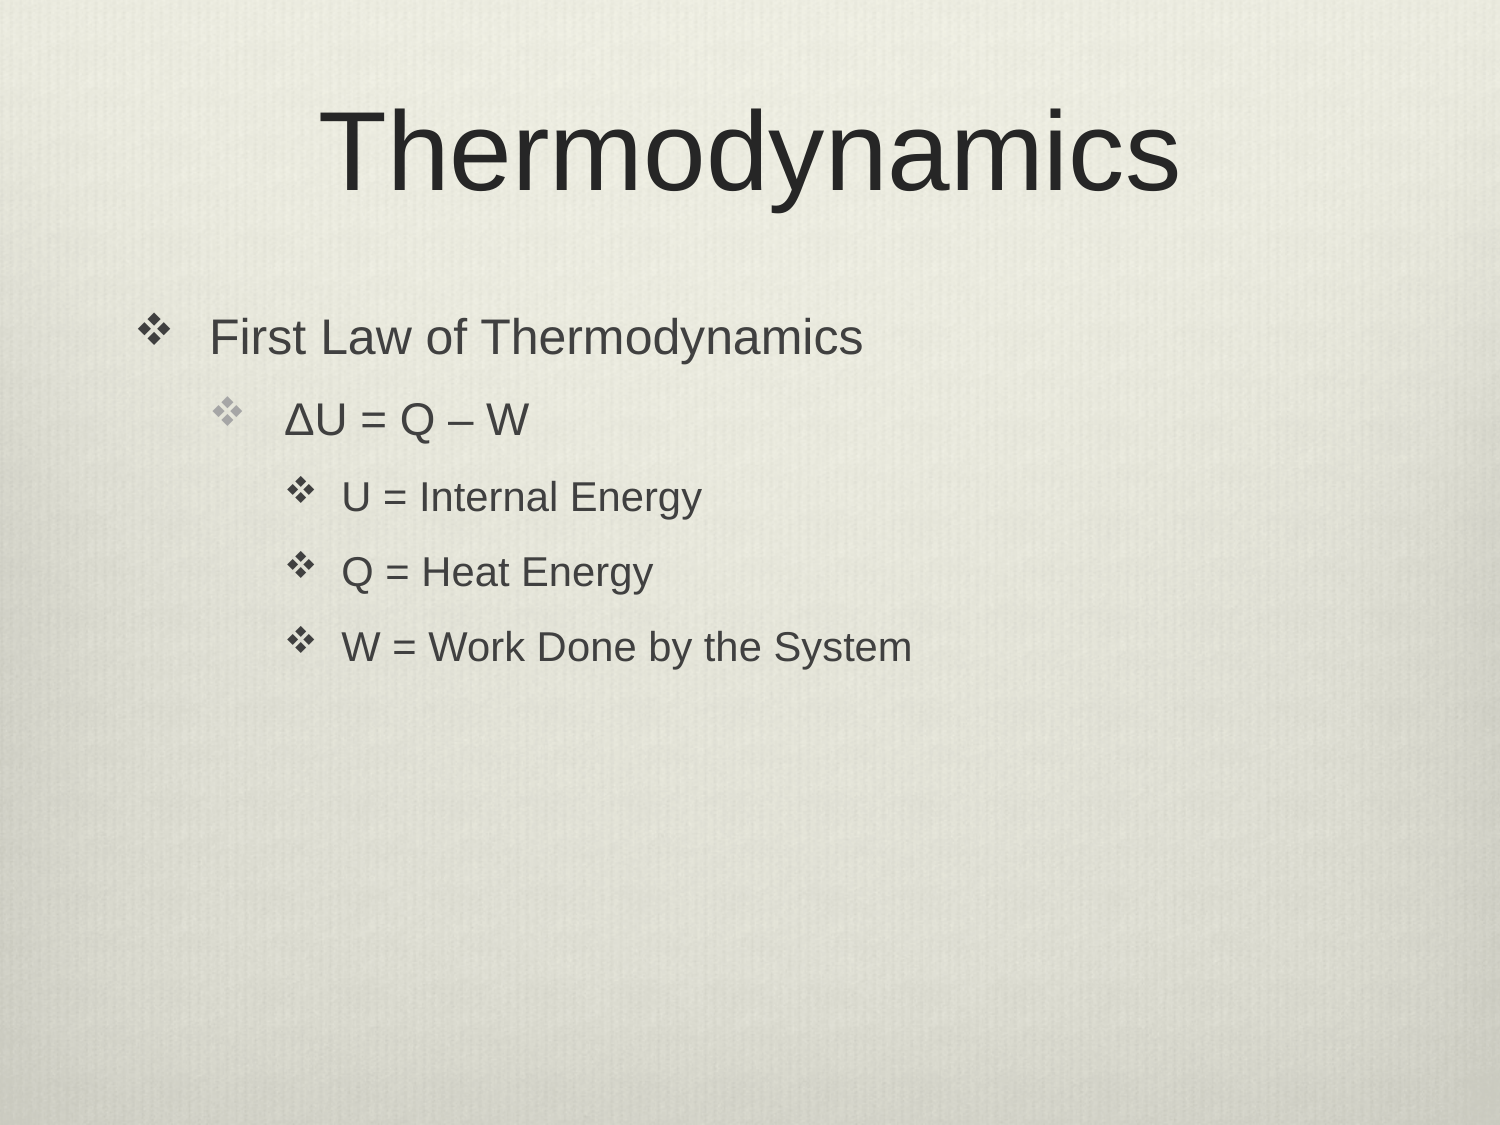

# Thermodynamics
First Law of Thermodynamics
ΔU = Q – W
U = Internal Energy
Q = Heat Energy
W = Work Done by the System